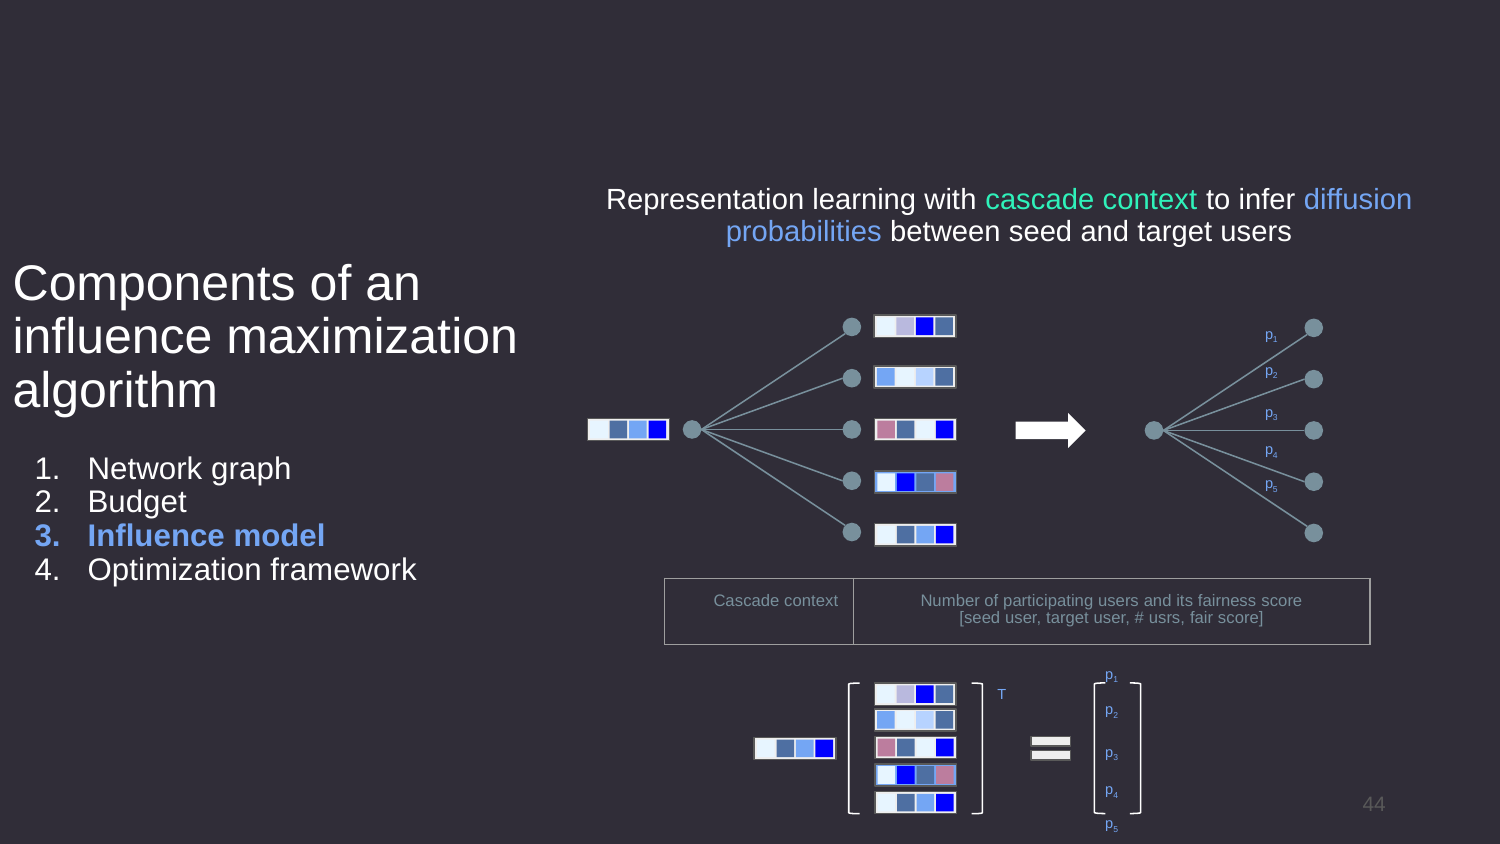

# Components of an influence maximization algorithm

Network graph
Budget
Influence model
Optimization framework
Representation learning with cascade context to infer diffusion probabilities between seed and target users

p1
p2
p3
p4
p5

| Cascade context | Number of participating users and its fairness score [seed user, target user, # usrs, fair score] |
| --- | --- |
p1
p2
p3
p4
p5

T

44